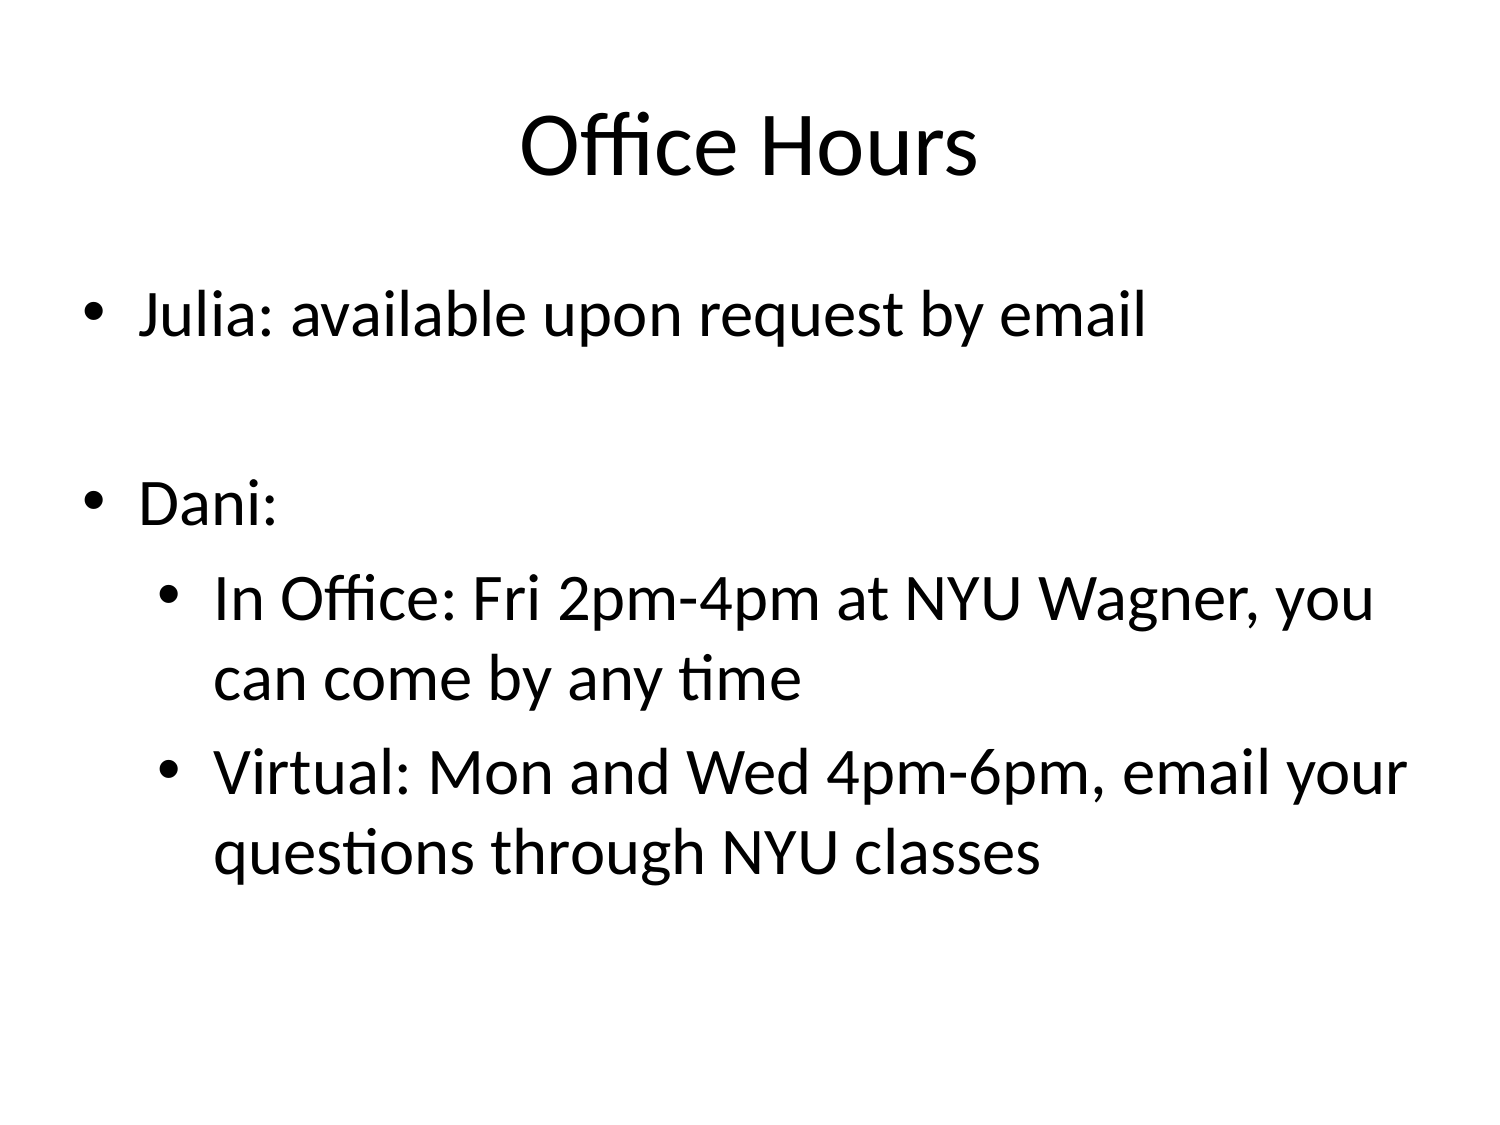

Office Hours
Julia: available upon request by email

Dani:
In Office: Fri 2pm-4pm at NYU Wagner, you can come by any time
Virtual: Mon and Wed 4pm-6pm, email your questions through NYU classes